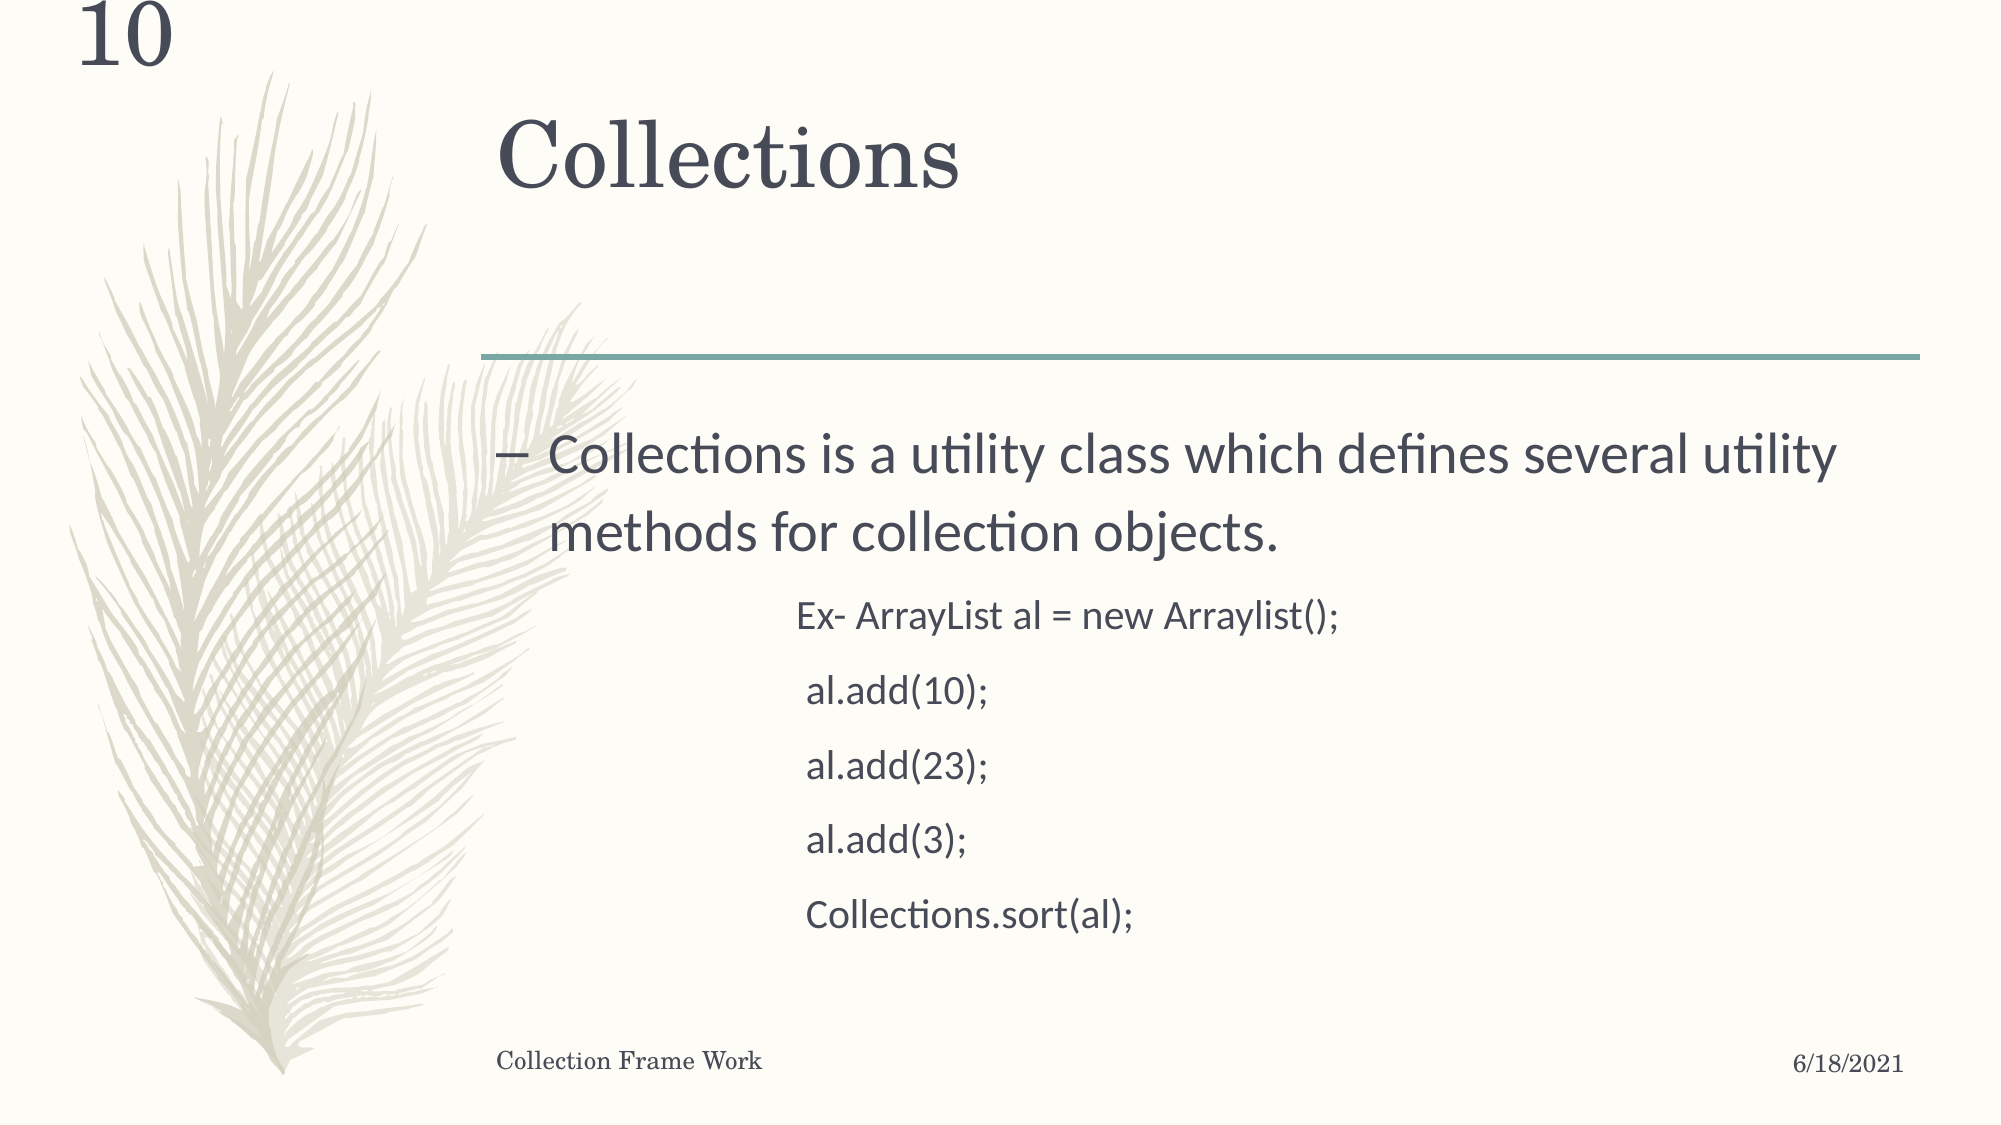

10
# Collections
Collections is a utility class which defines several utility methods for collection objects.
		Ex- ArrayList al = new Arraylist();
   		 al.add(10);
		 al.add(23);
 		 al.add(3);
         		 Collections.sort(al);

Collection Frame Work
6/18/2021